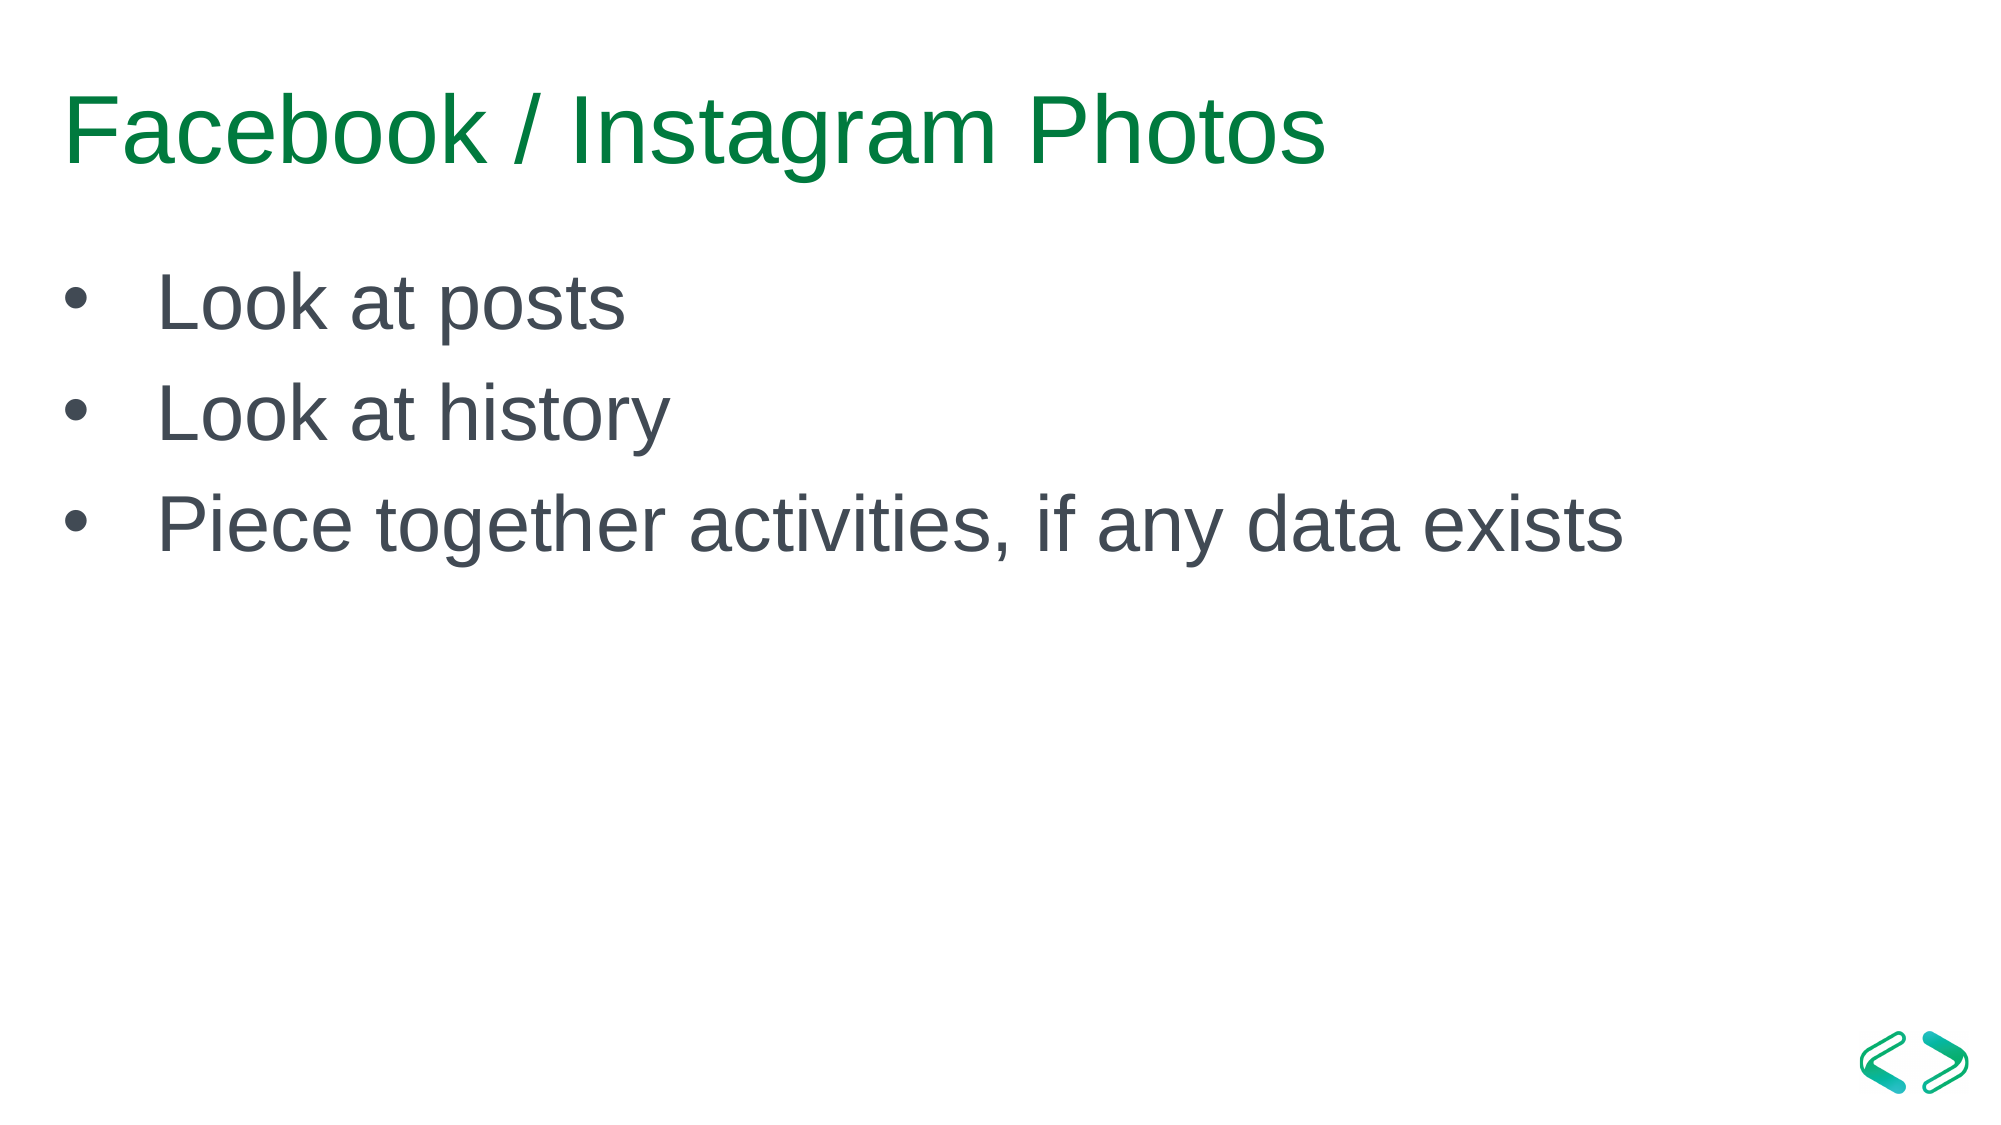

# Facebook / Instagram Photos
Look at posts
Look at history
Piece together activities, if any data exists